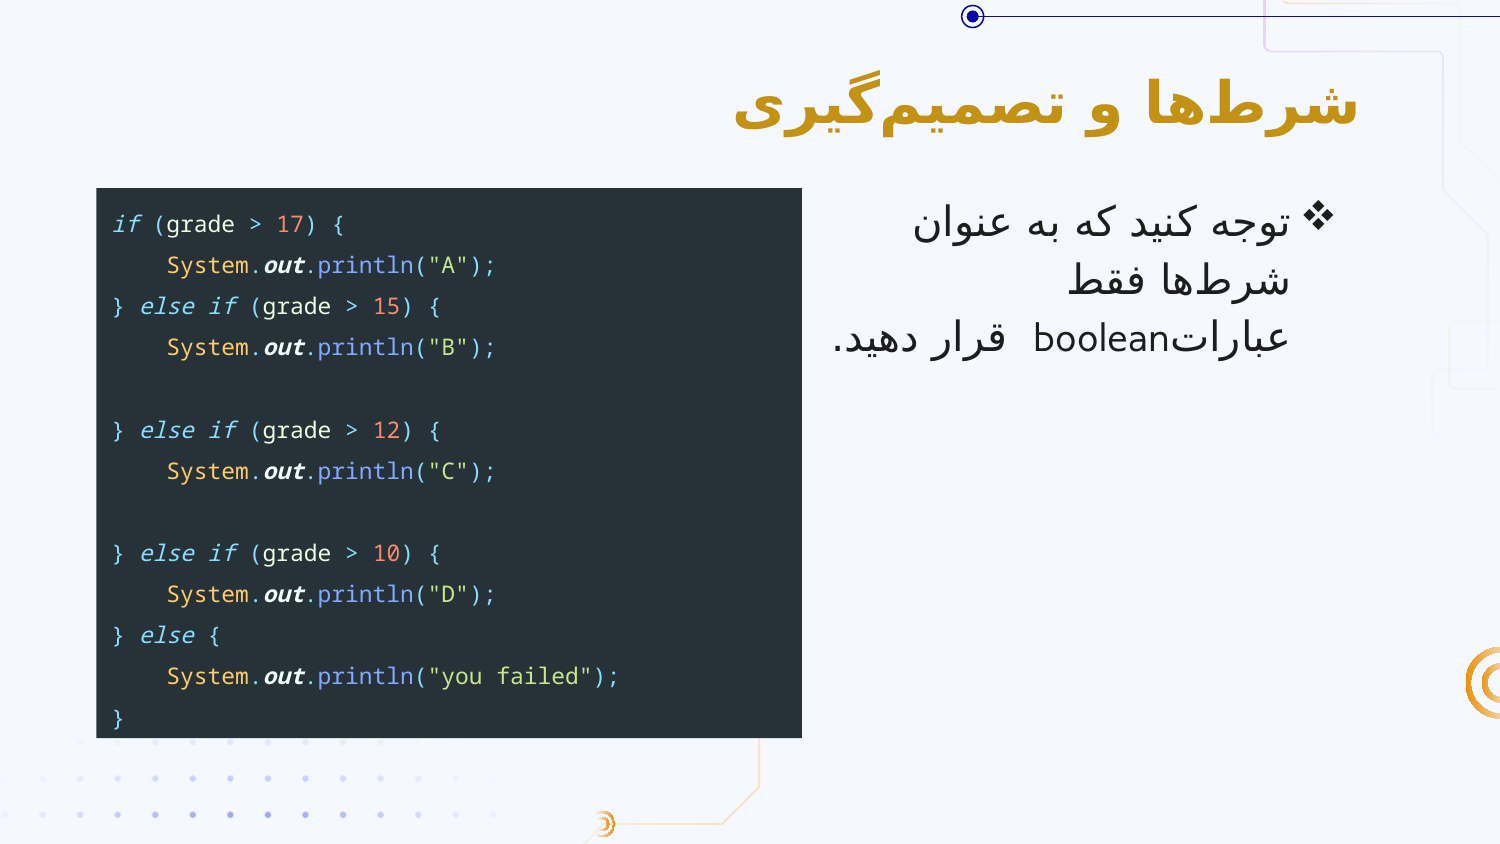

# شرط‌ها و تصمیم‌گیری
توجه کنید که به عنوان شرط‌ها فقط عباراتboolean  قرار دهید.

if (grade > 17) {
    System.out.println("A");
} else if (grade > 15) {
    System.out.println("B");
} else if (grade > 12) {
    System.out.println("C");
} else if (grade > 10) {
    System.out.println("D");
} else {
    System.out.println("you failed");
}